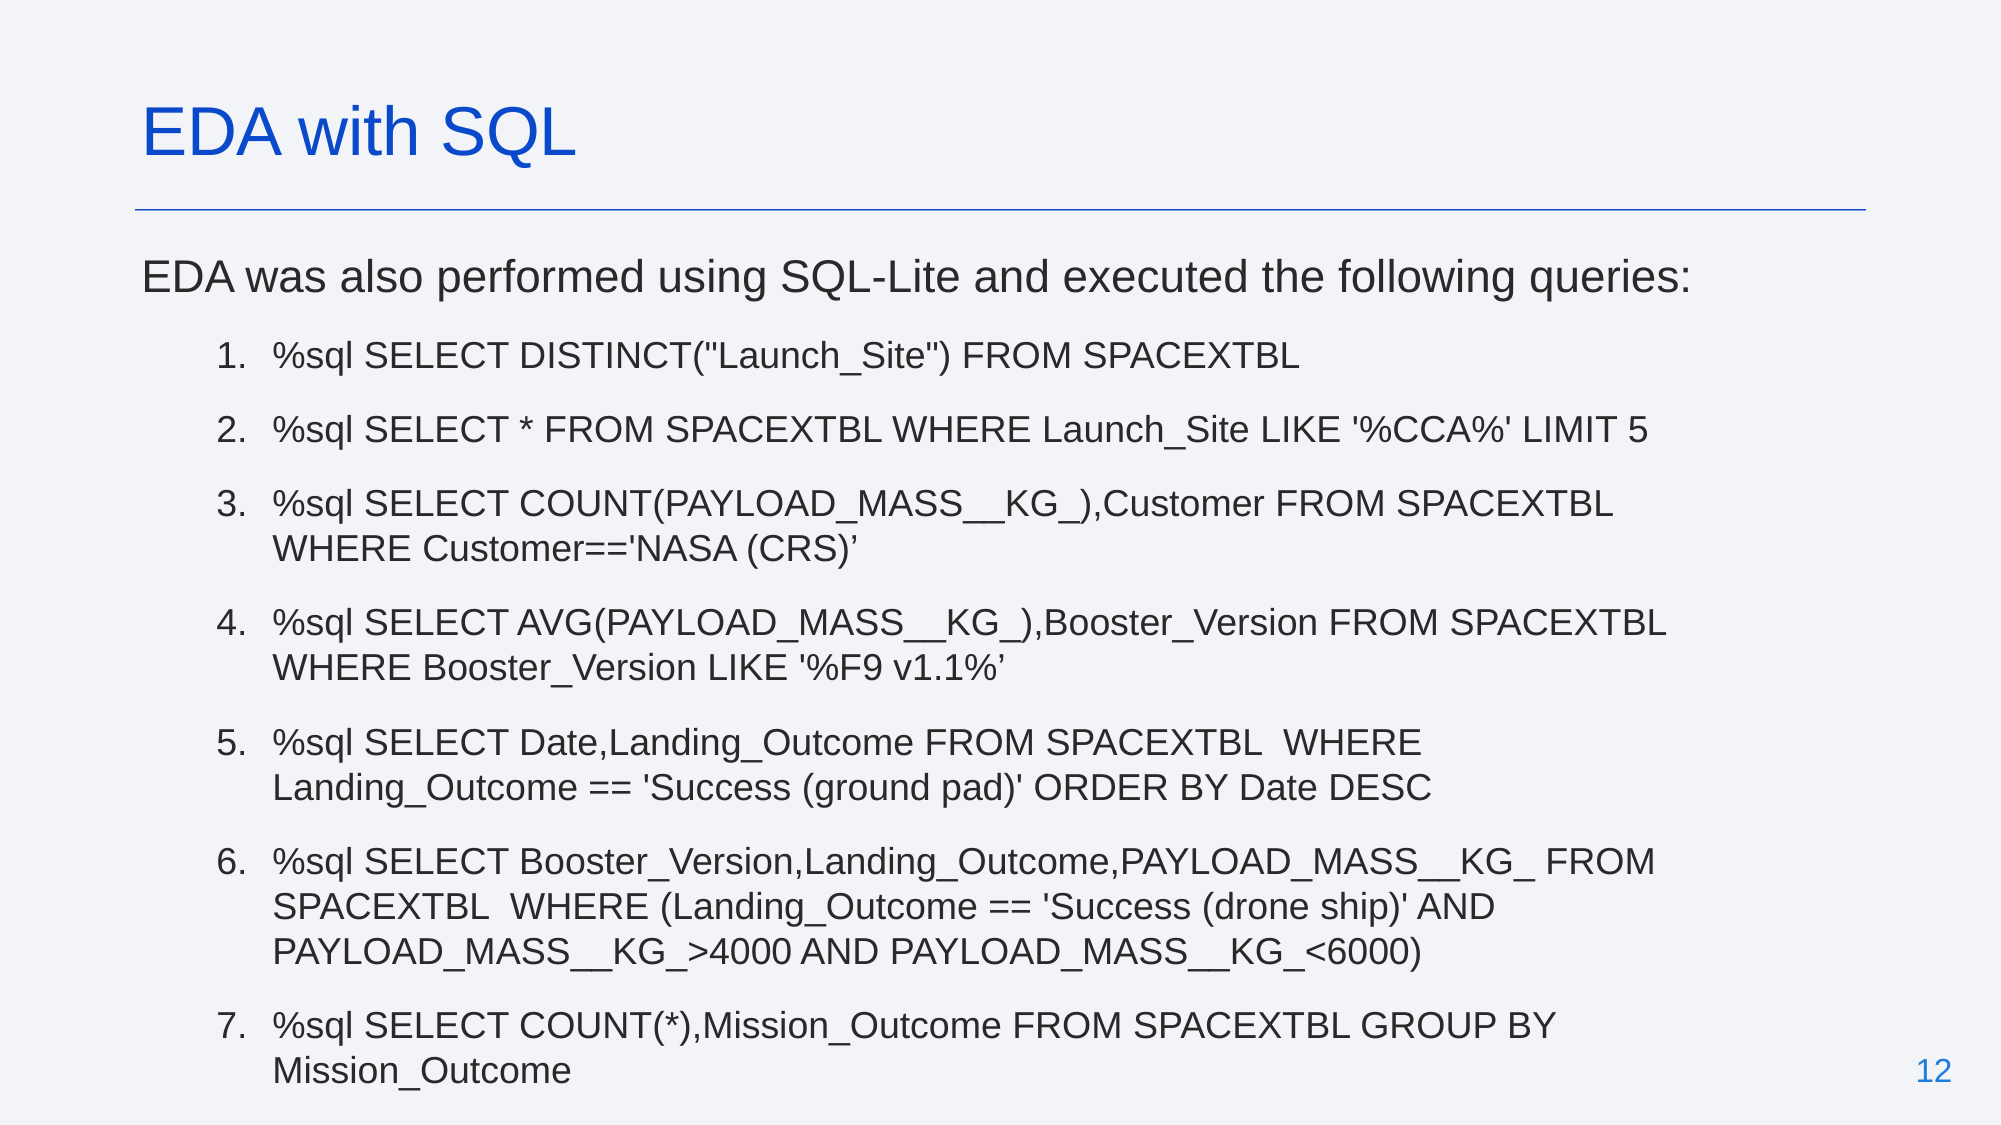

EDA with SQL
EDA was also performed using SQL-Lite and executed the following queries:
%sql SELECT DISTINCT("Launch_Site") FROM SPACEXTBL
%sql SELECT * FROM SPACEXTBL WHERE Launch_Site LIKE '%CCA%' LIMIT 5
%sql SELECT COUNT(PAYLOAD_MASS__KG_),Customer FROM SPACEXTBL  WHERE Customer=='NASA (CRS)’
%sql SELECT AVG(PAYLOAD_MASS__KG_),Booster_Version FROM SPACEXTBL  WHERE Booster_Version LIKE '%F9 v1.1%’
%sql SELECT Date,Landing_Outcome FROM SPACEXTBL  WHERE Landing_Outcome == 'Success (ground pad)' ORDER BY Date DESC
%sql SELECT Booster_Version,Landing_Outcome,PAYLOAD_MASS__KG_ FROM SPACEXTBL  WHERE (Landing_Outcome == 'Success (drone ship)' AND PAYLOAD_MASS__KG_>4000 AND PAYLOAD_MASS__KG_<6000)
%sql SELECT COUNT(*),Mission_Outcome FROM SPACEXTBL GROUP BY Mission_Outcome

12